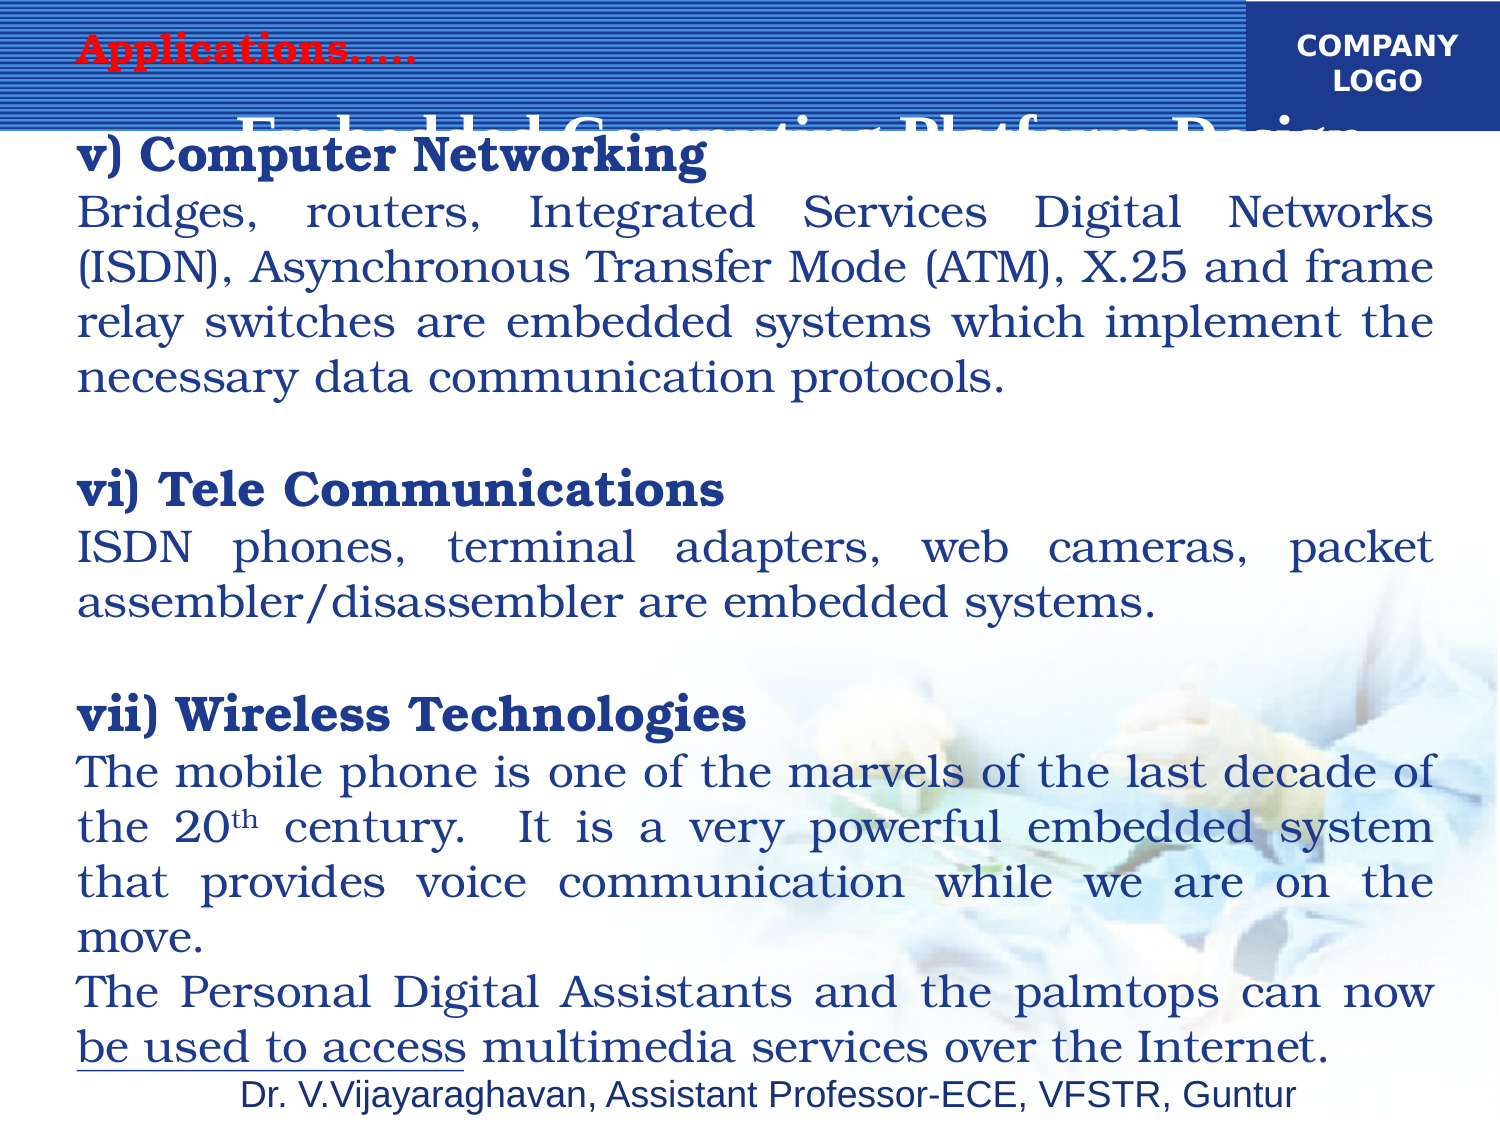

Applications…..

v) Computer Networking
Bridges, routers, Integrated Services Digital Networks (ISDN), Asynchronous Transfer Mode (ATM), X.25 and frame relay switches are embedded systems which implement the necessary data communication protocols.

vi) Tele Communications
ISDN phones, terminal adapters, web cameras, packet assembler/disassembler are embedded systems.

vii) Wireless Technologies
The mobile phone is one of the marvels of the last decade of the 20th century.  It is a very powerful embedded system that provides voice communication while we are on the move.
The Personal Digital Assistants and the palmtops can now be used to access multimedia services over the Internet.
Embedded Computing Platform Design
Dr. V.Vijayaraghavan, Assistant Professor-ECE, VFSTR, Guntur